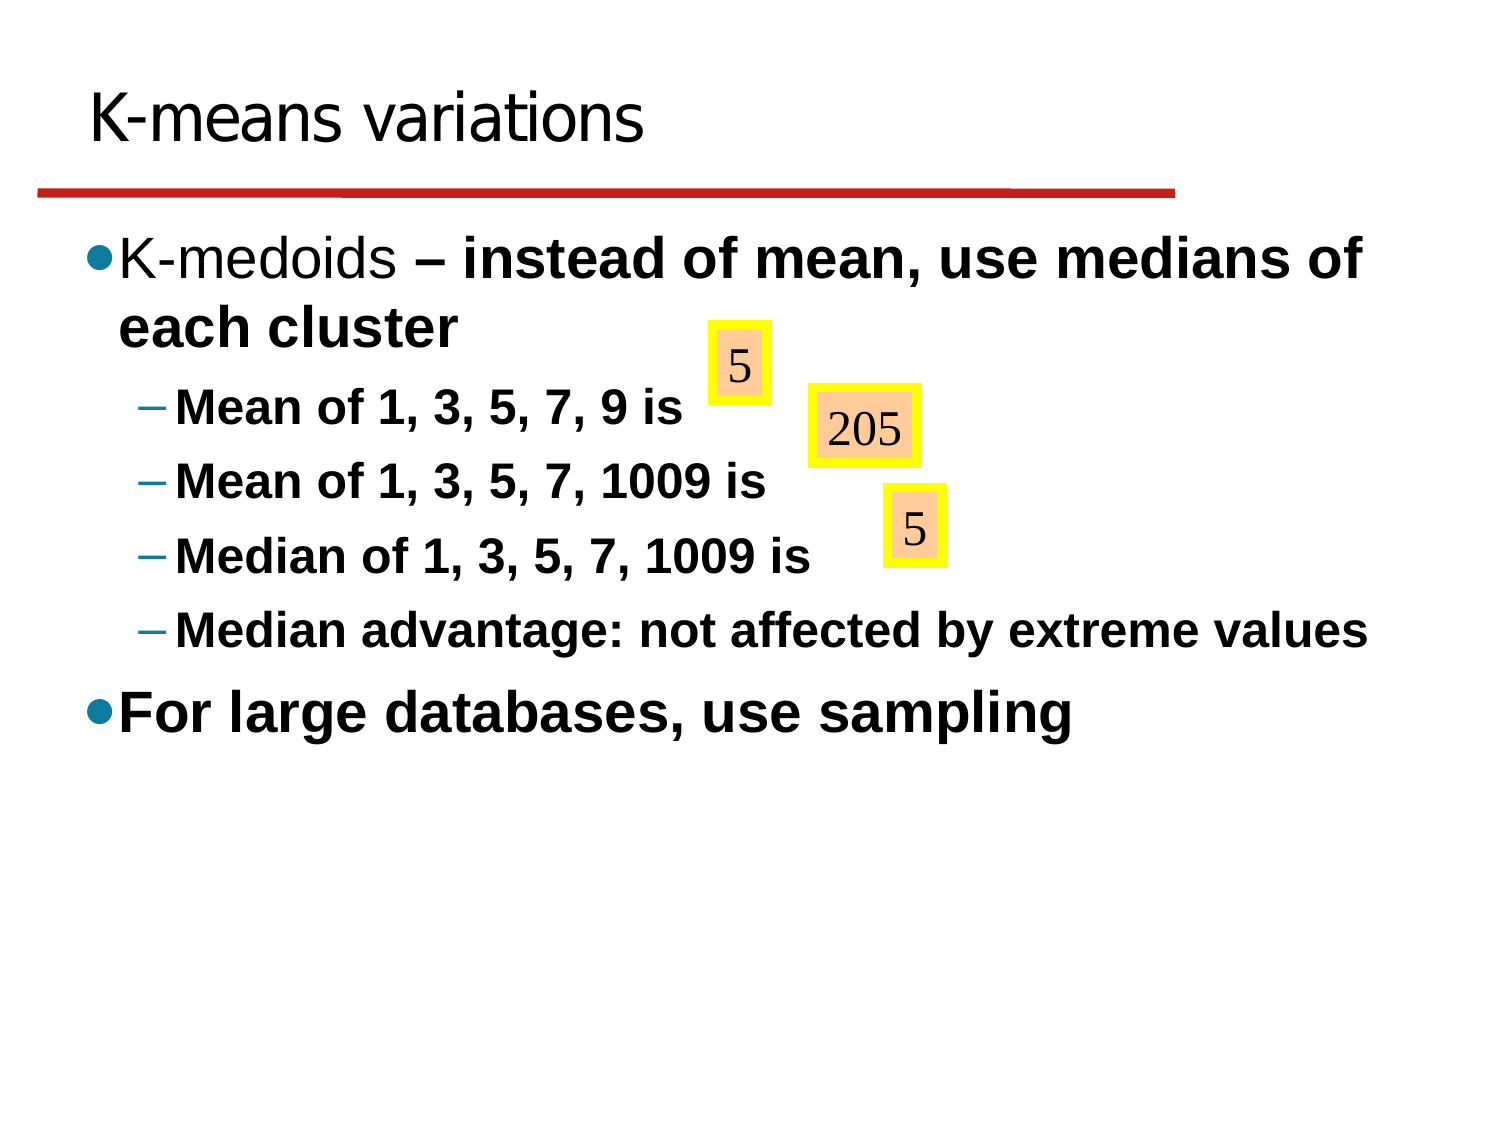

K-means variations
K-medoids – instead of mean, use medians of each cluster
Mean of 1, 3, 5, 7, 9 is
Mean of 1, 3, 5, 7, 1009 is
Median of 1, 3, 5, 7, 1009 is
Median advantage: not affected by extreme values
For large databases, use sampling

5
205
5